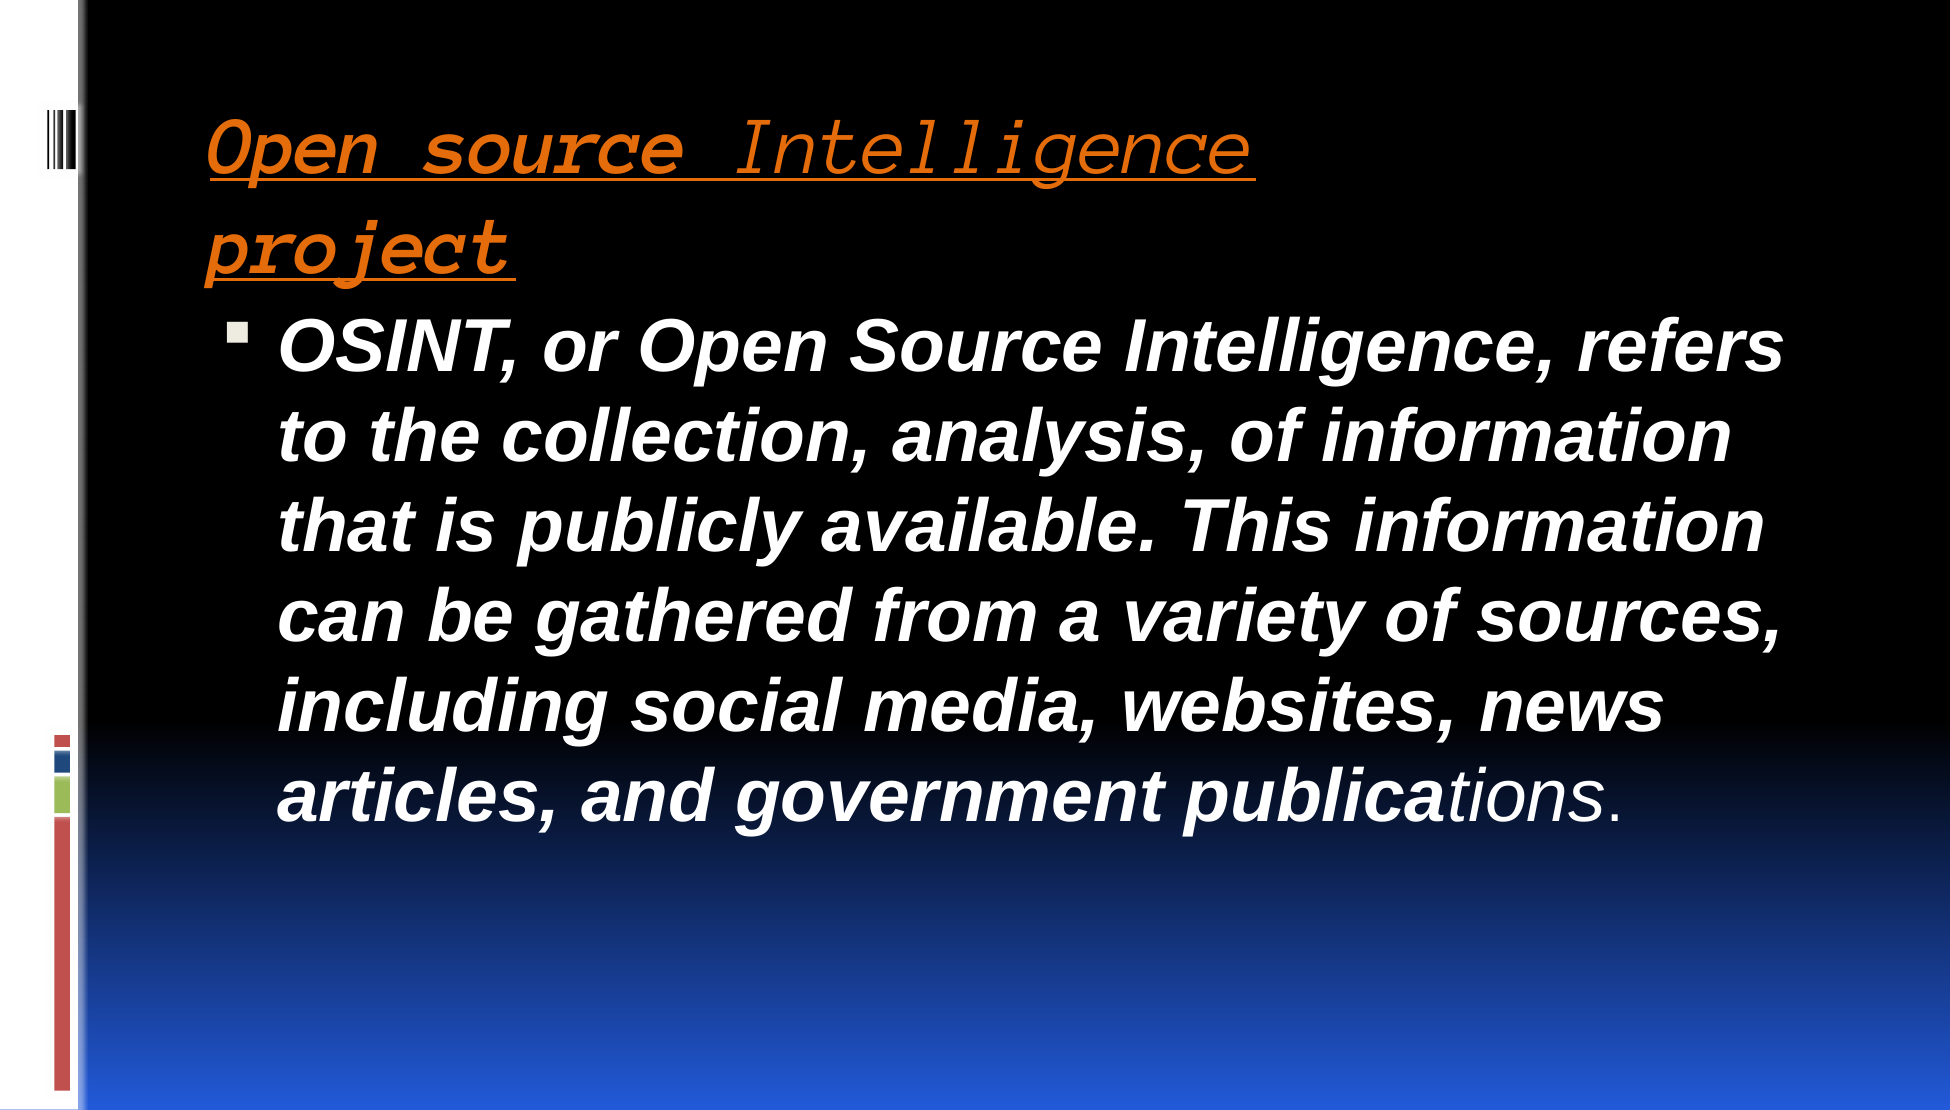

# Open source Intelligence project
OSINT, or Open Source Intelligence, refers to the collection, analysis, of information that is publicly available. This information can be gathered from a variety of sources, including social media, websites, news articles, and government publications.